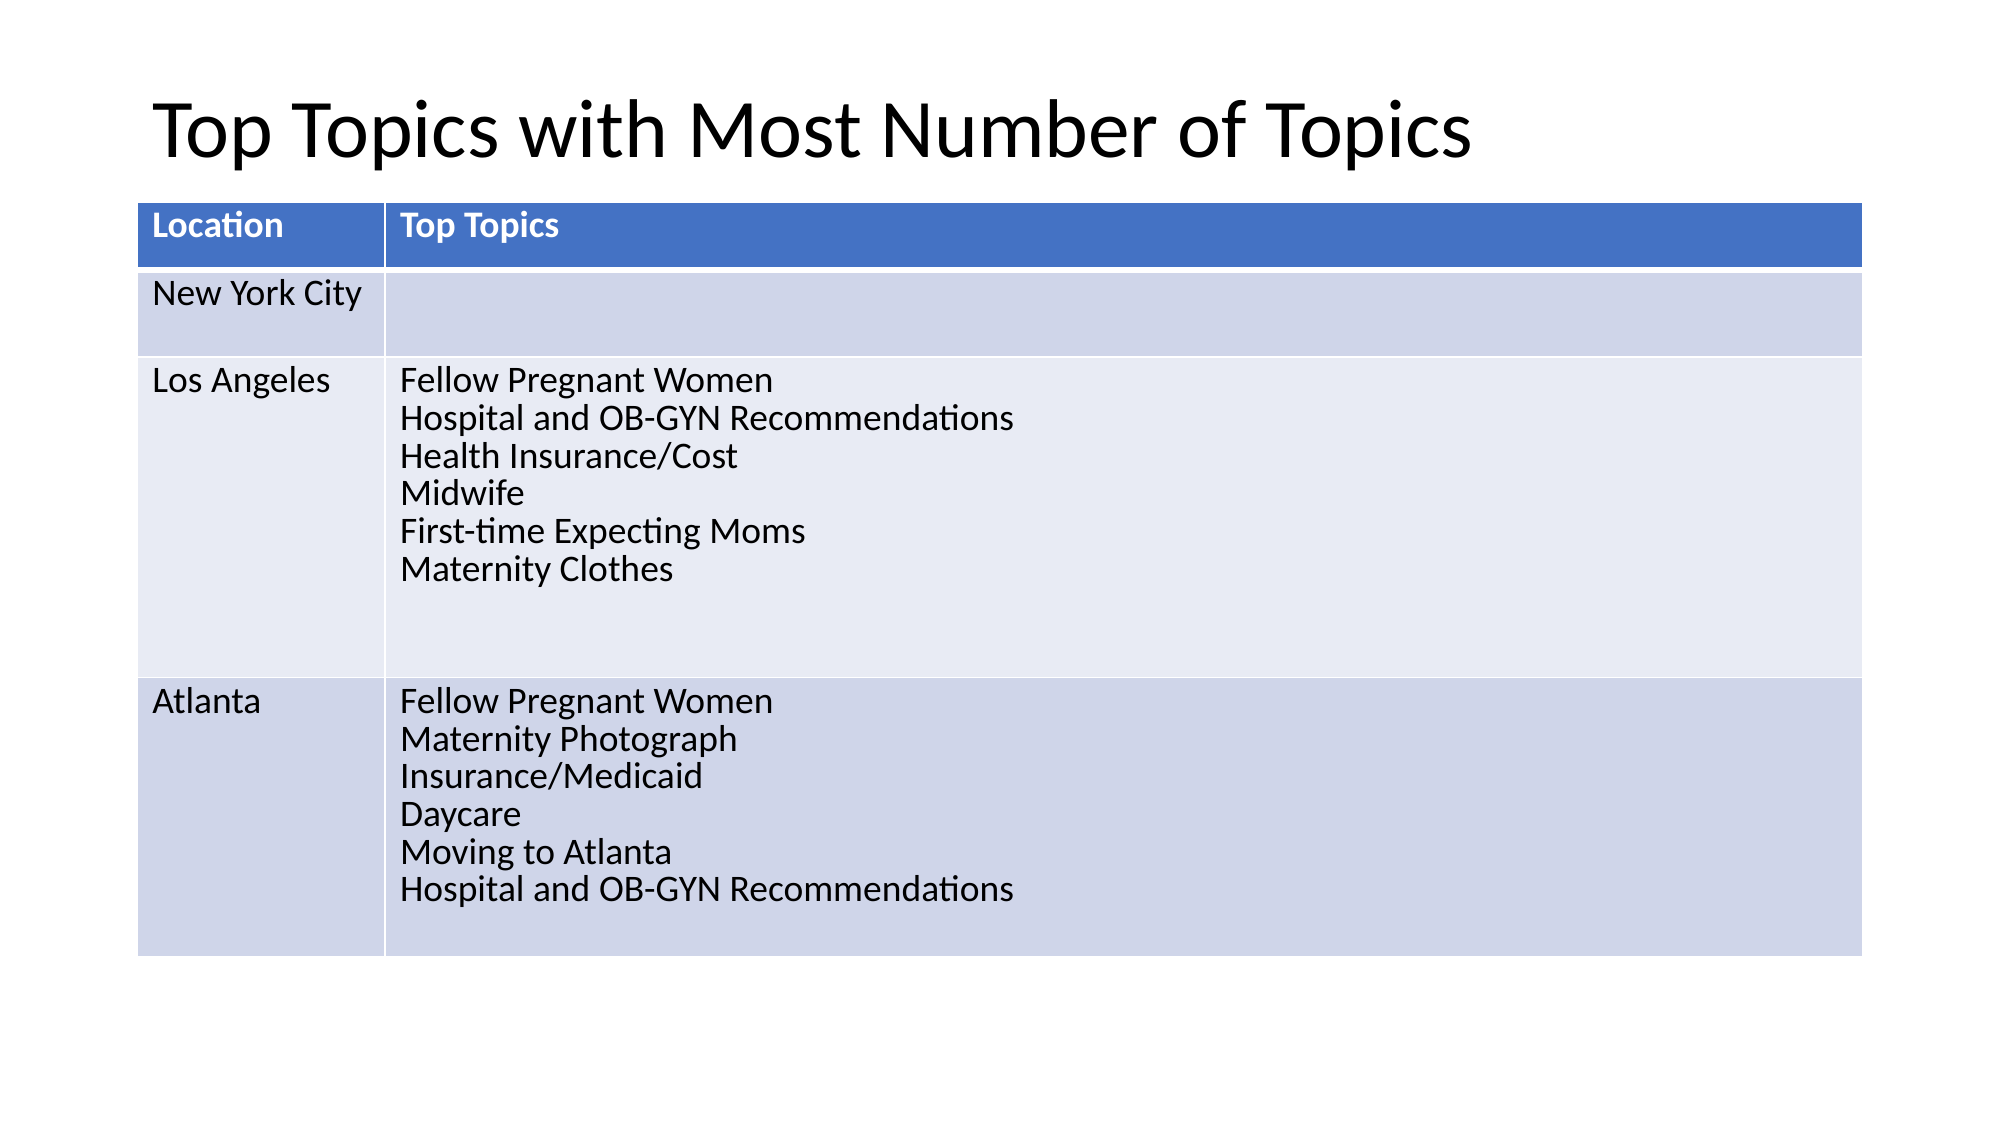

# Top Topics with Most Number of Topics
| Location | Top Topics |
| --- | --- |
| New York City |  |
| Los Angeles | Fellow Pregnant Women Hospital and OB-GYN Recommendations Health Insurance/Cost Midwife First-time Expecting Moms Maternity Clothes |
| Atlanta | Fellow Pregnant Women Maternity Photograph Insurance/Medicaid Daycare Moving to Atlanta Hospital and OB-GYN Recommendations |